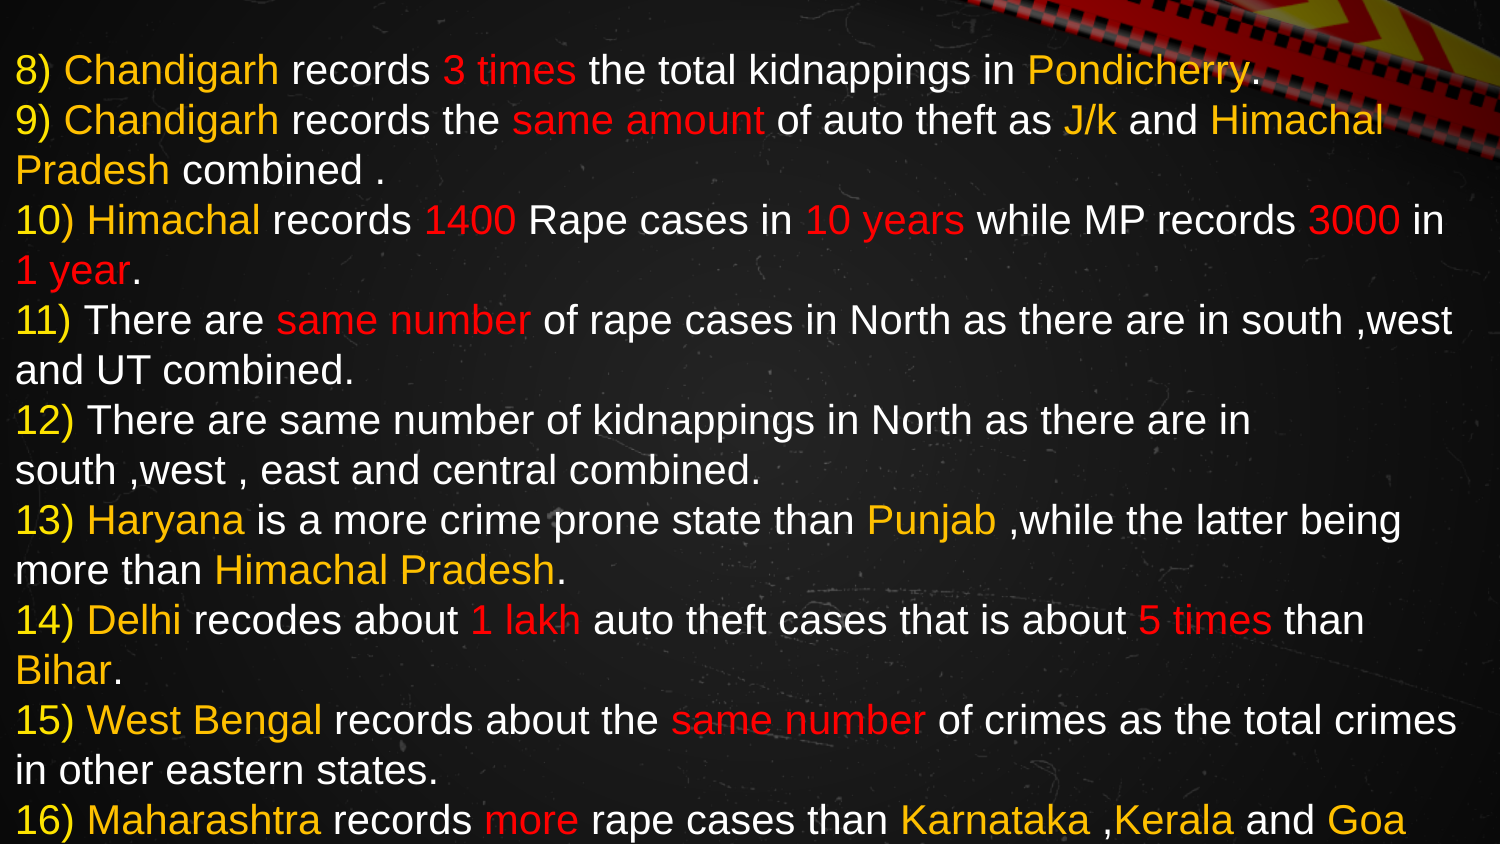

8) Chandigarh records 3 times the total kidnappings in Pondicherry.
9) Chandigarh records the same amount of auto theft as J/k and Himachal Pradesh combined .
10) Himachal records 1400 Rape cases in 10 years while MP records 3000 in 1 year.
11) There are same number of rape cases in North as there are in south ,west and UT combined.
12) There are same number of kidnappings in North as there are in south ,west , east and central combined.
13) Haryana is a more crime prone state than Punjab ,while the latter being more than Himachal Pradesh.
14) Delhi recodes about 1 lakh auto theft cases that is about 5 times than Bihar.
15) West Bengal records about the same number of crimes as the total crimes in other eastern states.
16) Maharashtra records more rape cases than Karnataka ,Kerala and Goa combined.
17) The number of crimes are increasing with years .